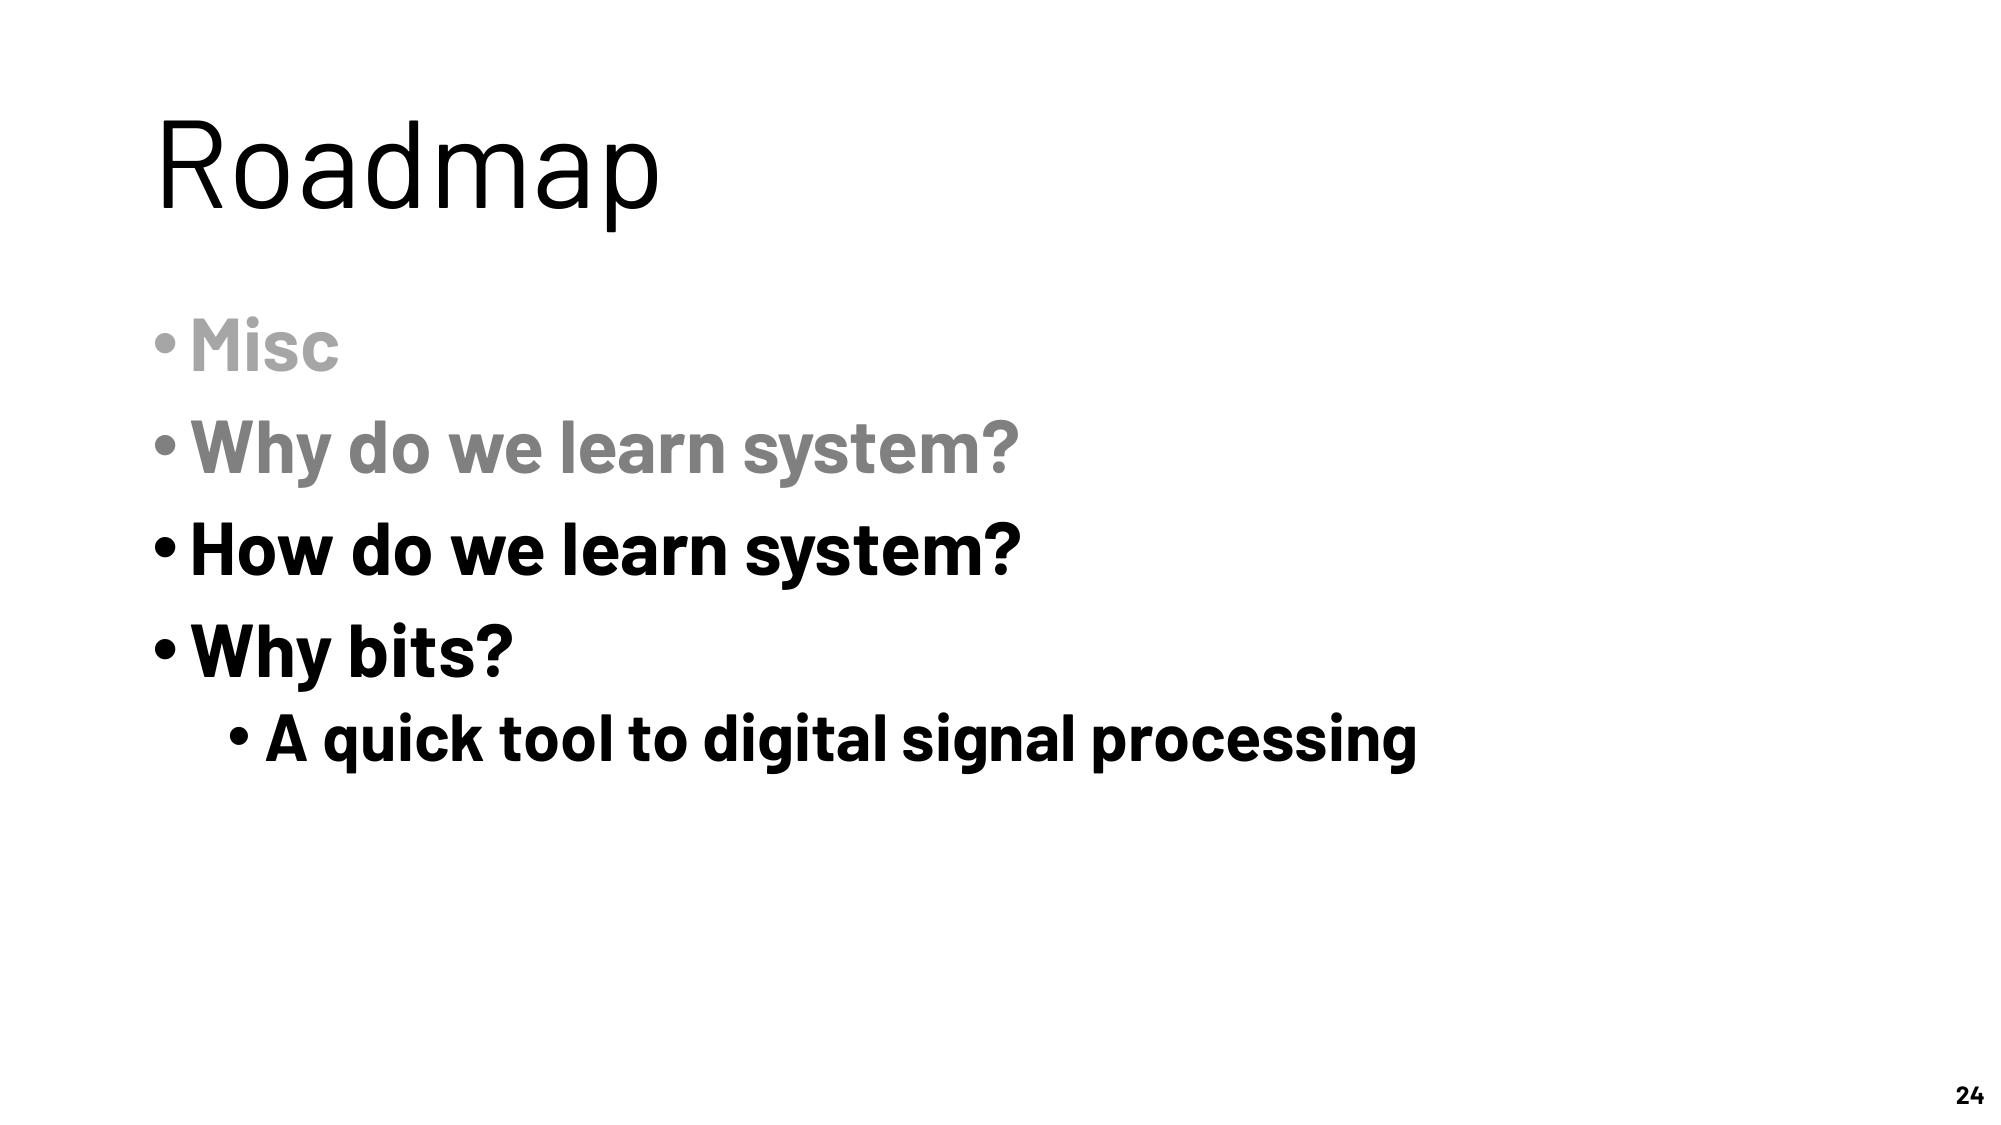

# Roadmap
Misc
Why do we learn system?
How do we learn system?
Why bits?
A quick tool to digital signal processing
24